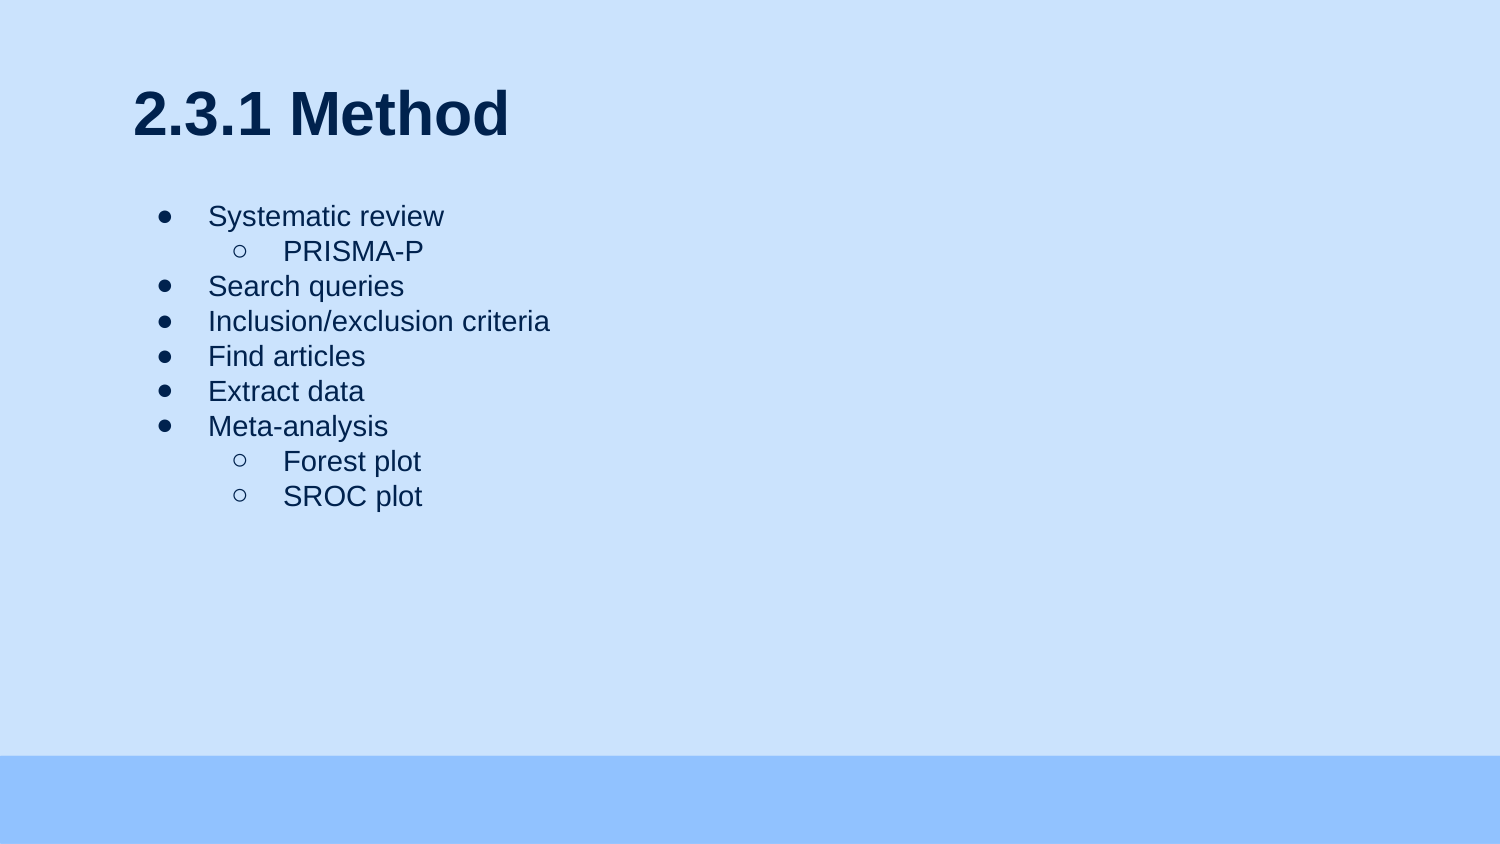

# 2.3.1 Method
Systematic review
PRISMA-P
Search queries
Inclusion/exclusion criteria
Find articles
Extract data
Meta-analysis
Forest plot
SROC plot